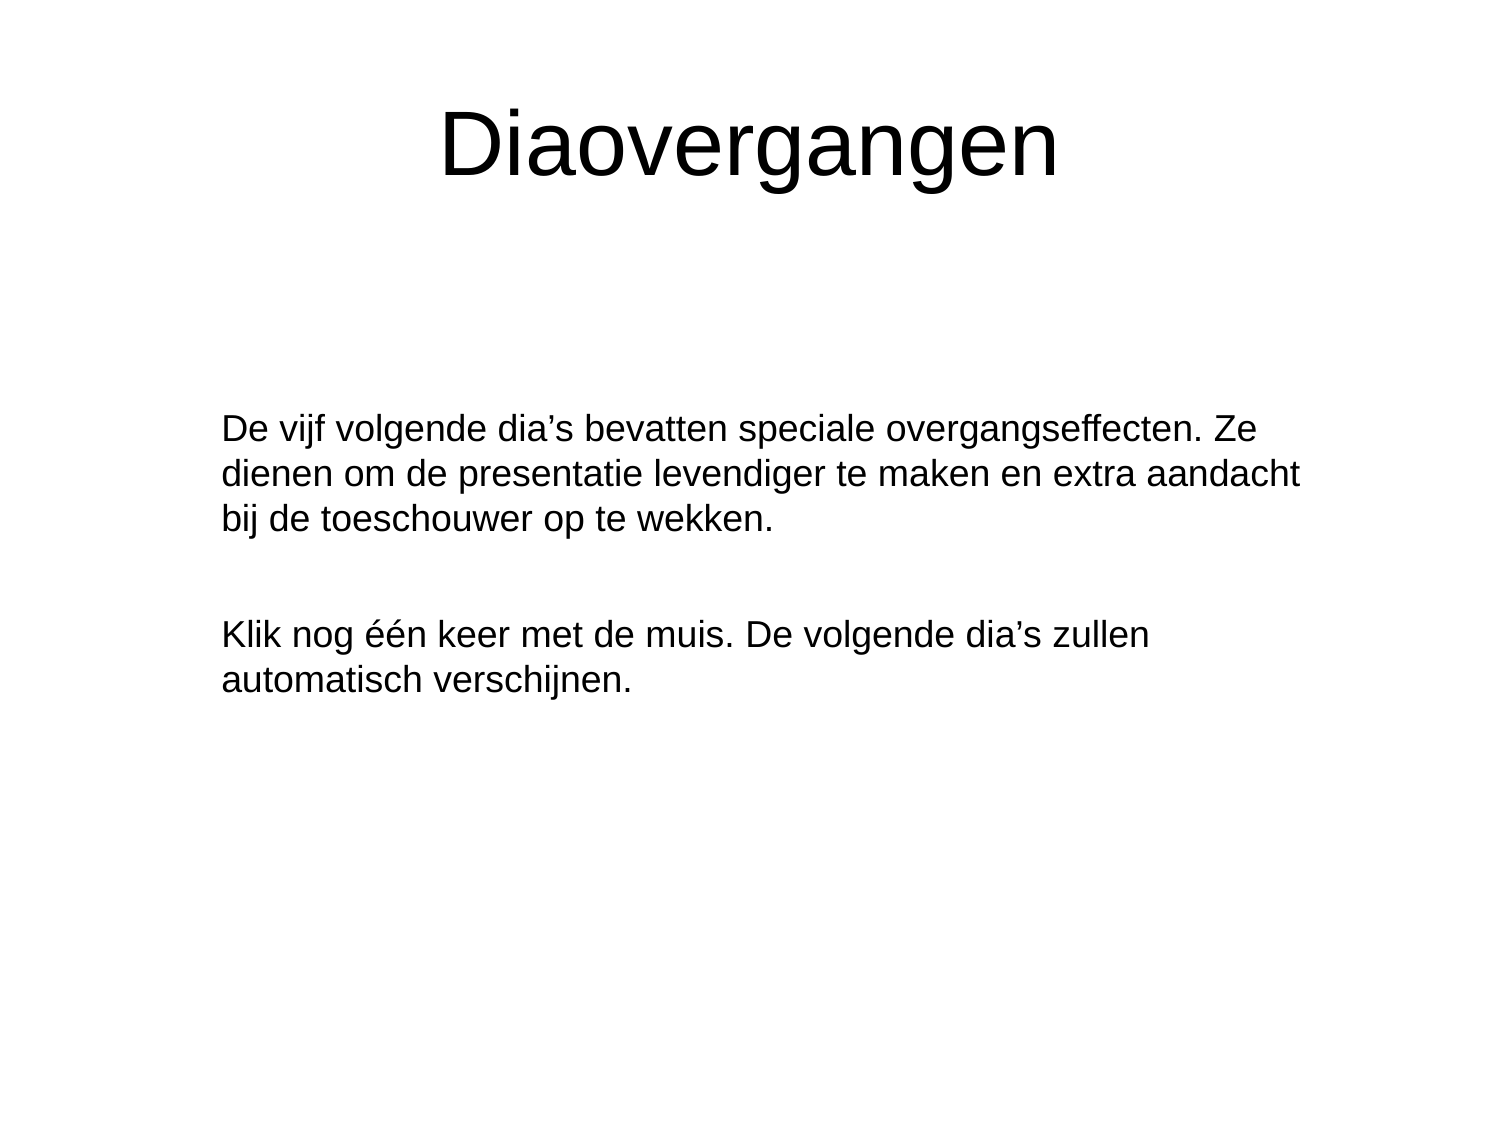

Diaovergangen
De vijf volgende dia’s bevatten speciale overgangseffecten. Ze dienen om de presentatie levendiger te maken en extra aandacht bij de toeschouwer op te wekken.

Klik nog één keer met de muis. De volgende dia’s zullen automatisch verschijnen.